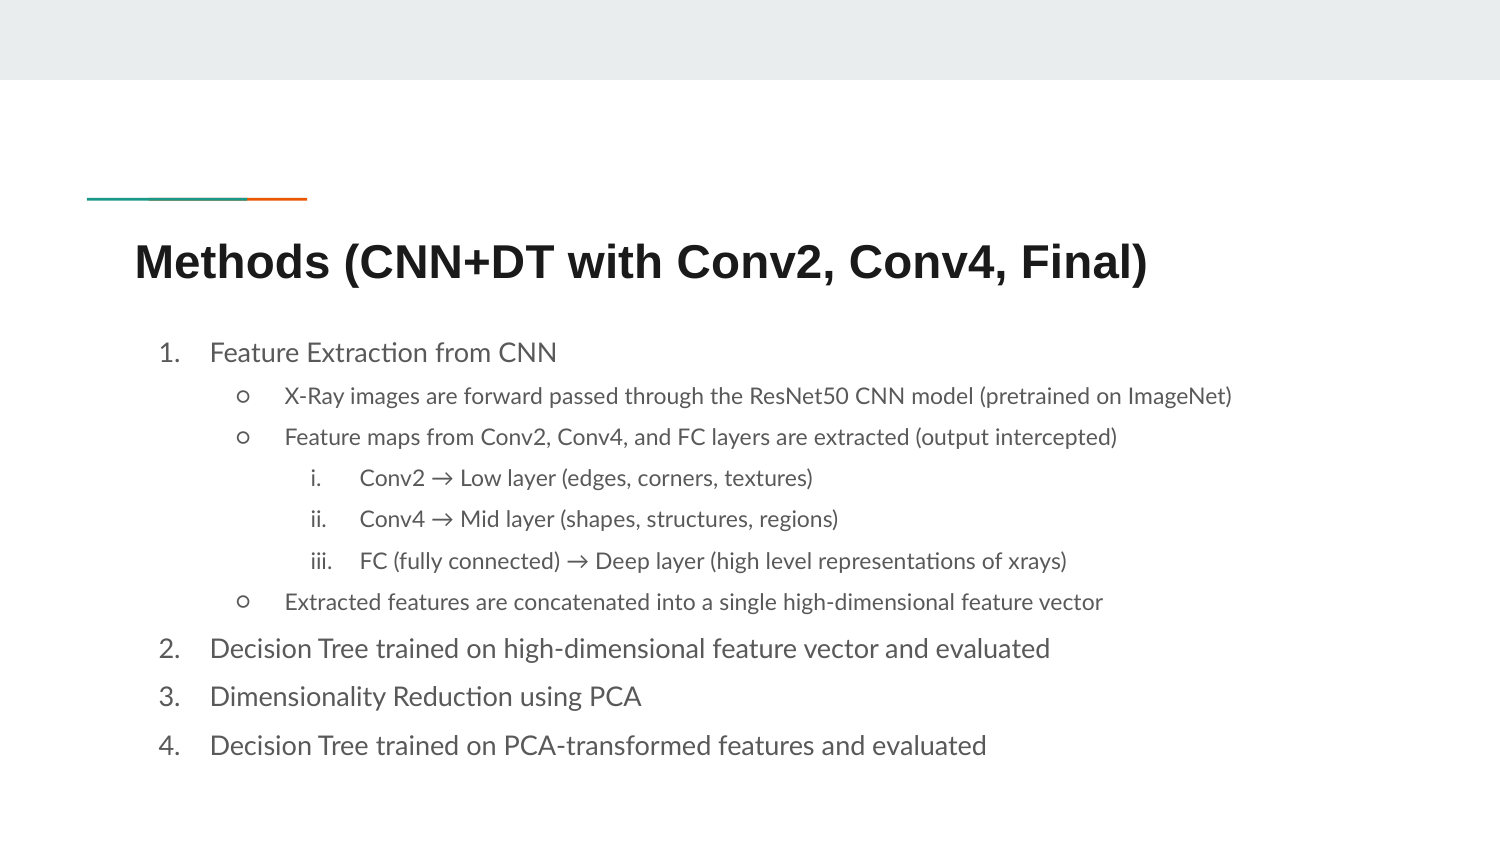

# Methods (CNN+DT with Conv2, Conv4, Final)
Feature Extraction from CNN
X-Ray images are forward passed through the ResNet50 CNN model (pretrained on ImageNet)
Feature maps from Conv2, Conv4, and FC layers are extracted (output intercepted)
Conv2 → Low layer (edges, corners, textures)
Conv4 → Mid layer (shapes, structures, regions)
FC (fully connected) → Deep layer (high level representations of xrays)
Extracted features are concatenated into a single high-dimensional feature vector
Decision Tree trained on high-dimensional feature vector and evaluated
Dimensionality Reduction using PCA
Decision Tree trained on PCA-transformed features and evaluated